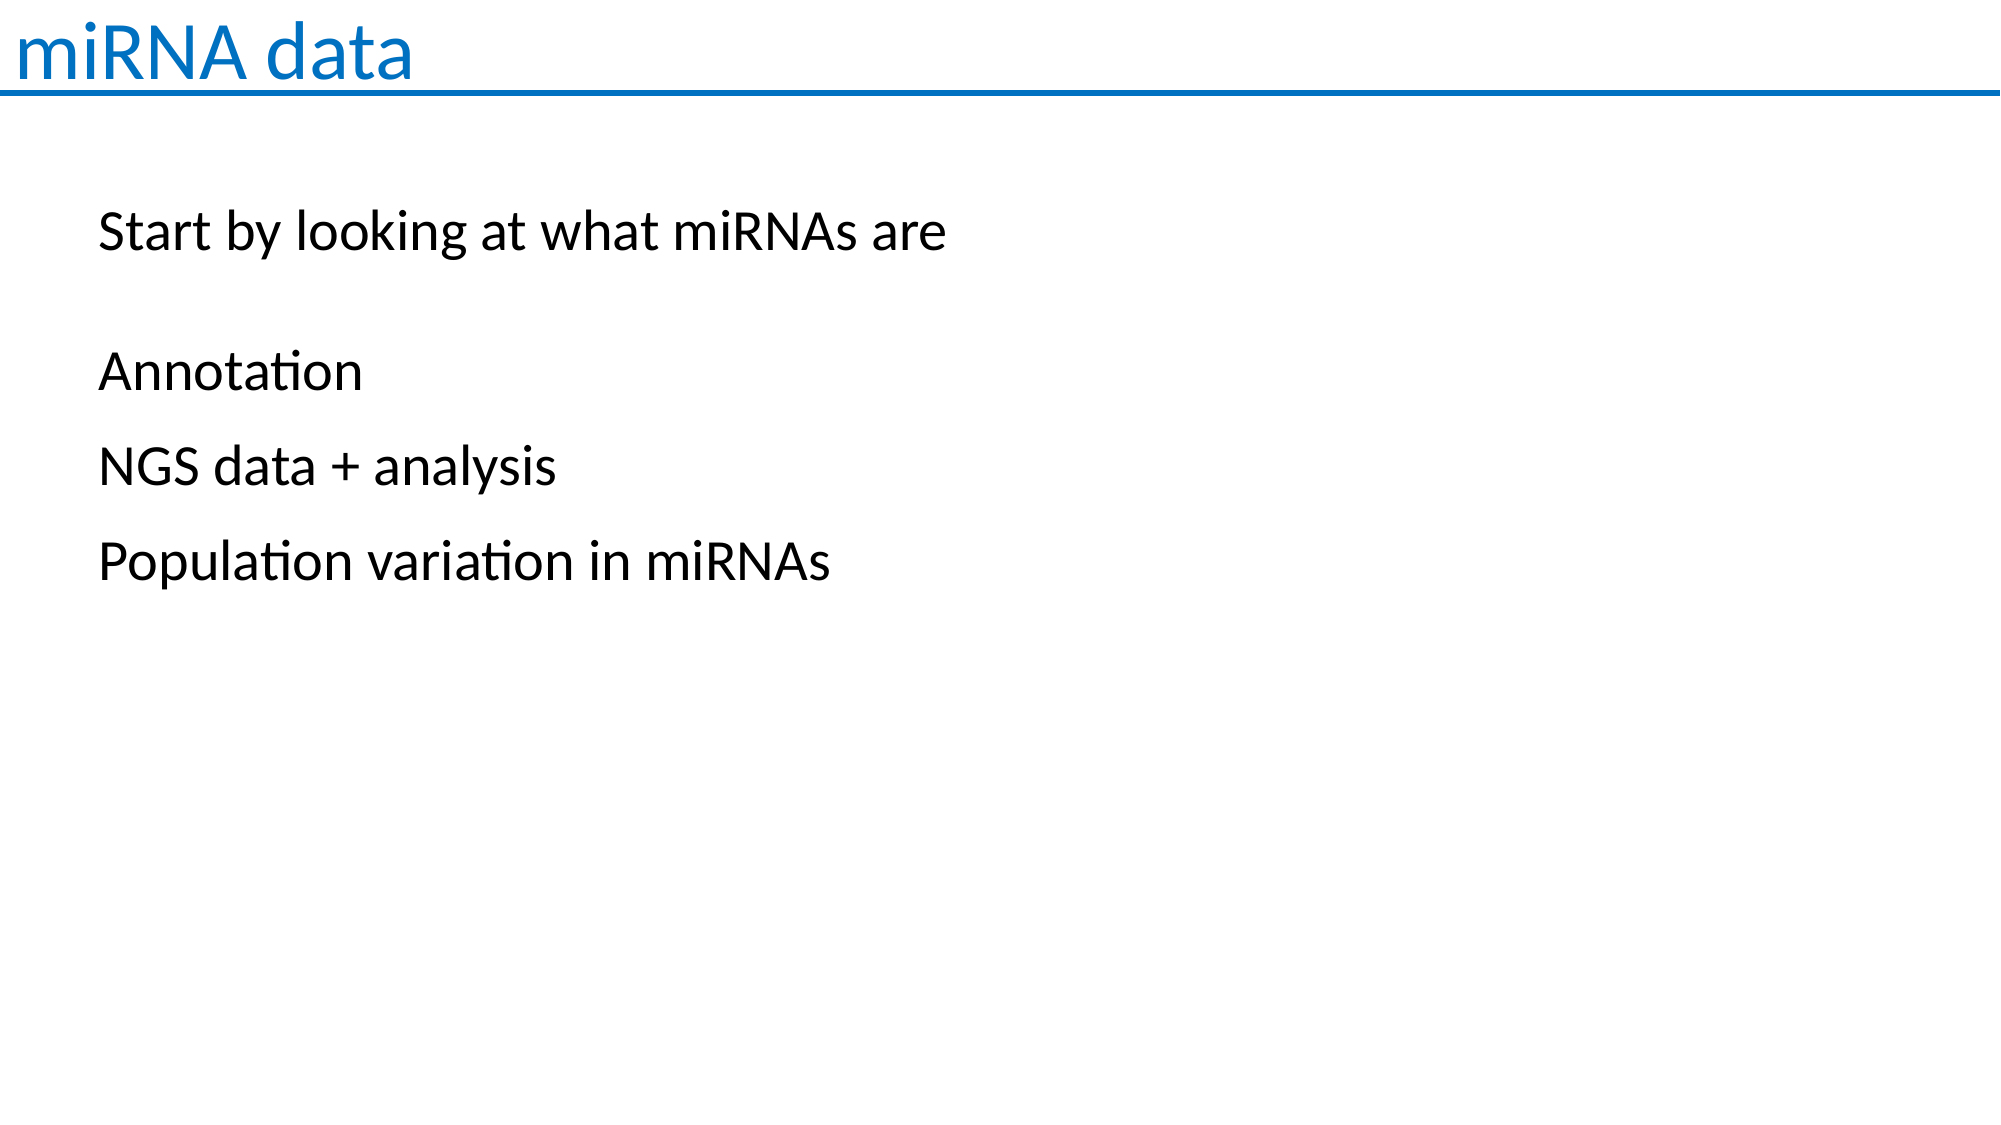

miRNA data
Start by looking at what miRNAs are

Annotation
NGS data + analysis
Population variation in miRNAs